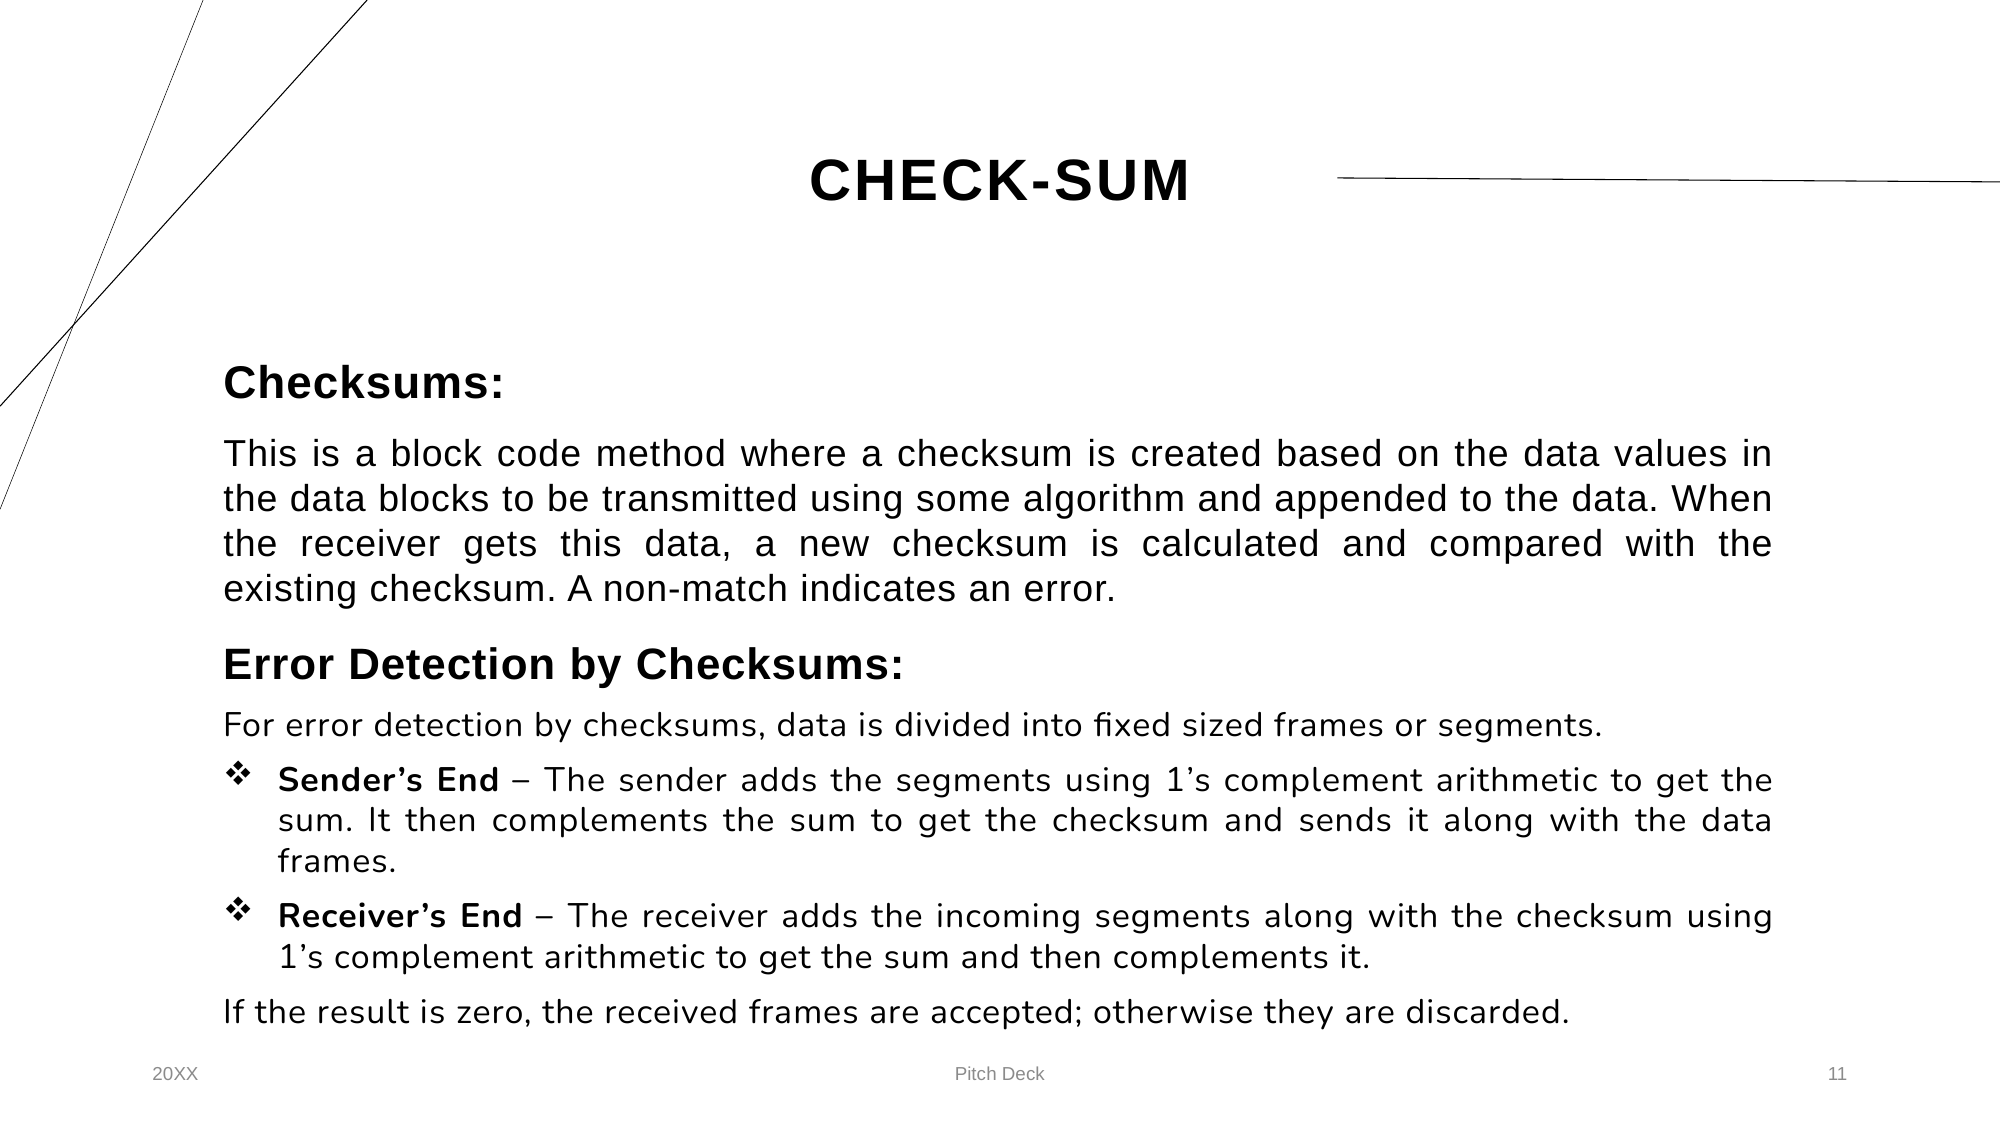

# Check-sum
Checksums:
This is a block code method where a checksum is created based on the data values in the data blocks to be transmitted using some algorithm and appended to the data. When the receiver gets this data, a new checksum is calculated and compared with the existing checksum. A non-match indicates an error.
Error Detection by Checksums:
For error detection by checksums, data is divided into fixed sized frames or segments.
Sender’s End − The sender adds the segments using 1’s complement arithmetic to get the sum. It then complements the sum to get the checksum and sends it along with the data frames.
Receiver’s End − The receiver adds the incoming segments along with the checksum using 1’s complement arithmetic to get the sum and then complements it.
If the result is zero, the received frames are accepted; otherwise they are discarded.
20XX
Pitch Deck
11